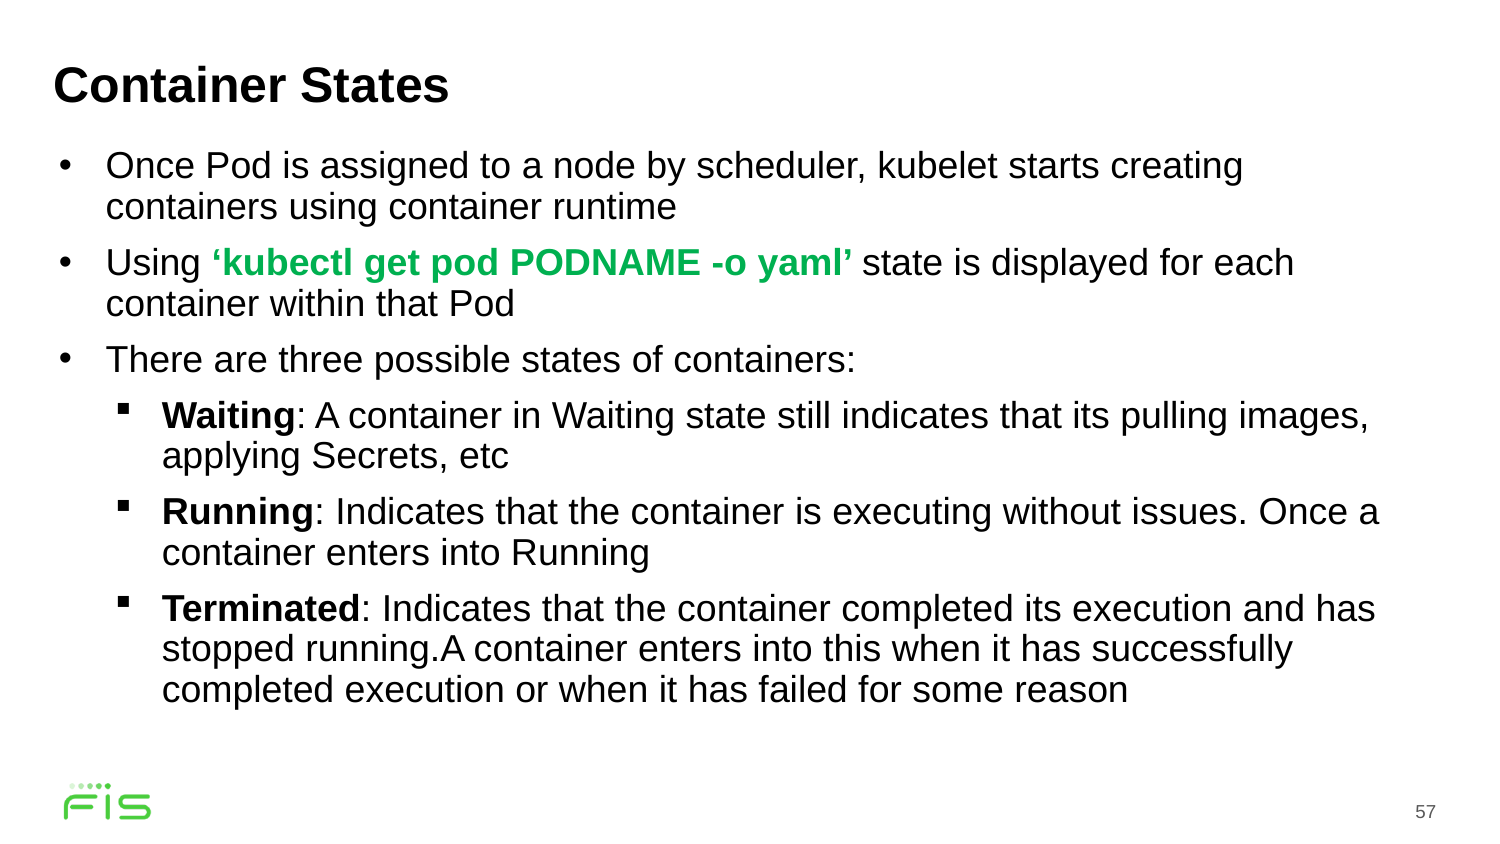

Container States

Once Pod is assigned to a node by scheduler, kubelet starts creating containers using container runtime
Using ‘kubectl get pod PODNAME -o yaml’ state is displayed for each container within that Pod
There are three possible states of containers:
Waiting: A container in Waiting state still indicates that its pulling images, applying Secrets, etc
Running: Indicates that the container is executing without issues. Once a container enters into Running
Terminated: Indicates that the container completed its execution and has stopped running.A container enters into this when it has successfully completed execution or when it has failed for some reason
57